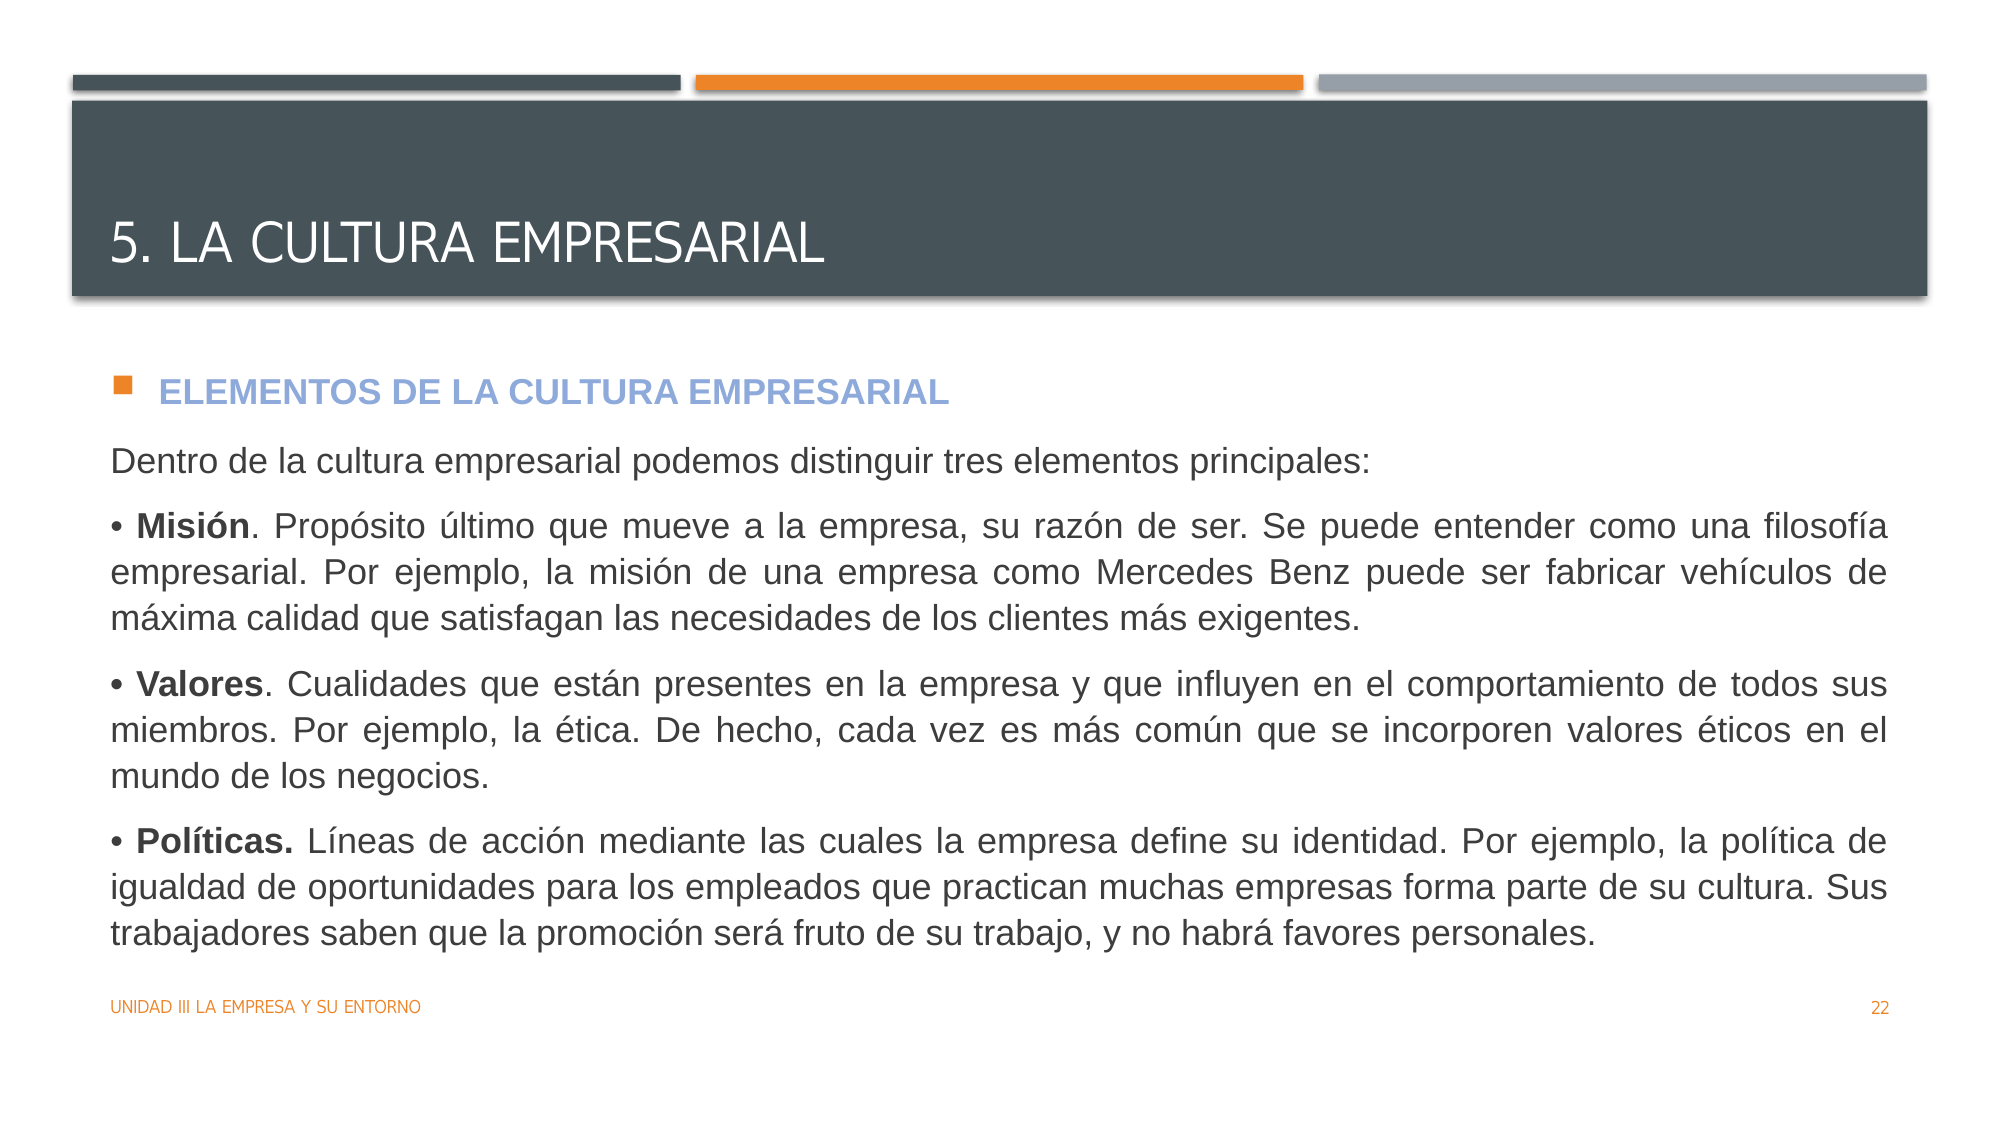

# 5. La cultura empresarial
ELEMENTOS DE LA CULTURA EMPRESARIAL
Dentro de la cultura empresarial podemos distinguir tres elementos principales:
• Misión. Propósito último que mueve a la empresa, su razón de ser. Se puede entender como una filosofía empresarial. Por ejemplo, la misión de una empresa como Mercedes Benz puede ser fabricar vehículos de máxima calidad que satisfagan las necesidades de los clientes más exigentes.
• Valores. Cualidades que están presentes en la empresa y que influyen en el comportamiento de todos sus miembros. Por ejemplo, la ética. De hecho, cada vez es más común que se incorporen valores éticos en el mundo de los negocios.
• Políticas. Líneas de acción mediante las cuales la empresa define su identidad. Por ejemplo, la política de igualdad de oportunidades para los empleados que practican muchas empresas forma parte de su cultura. Sus trabajadores saben que la promoción será fruto de su trabajo, y no habrá favores personales.

UNIDAD III LA EMPRESA Y SU ENTORNO
22